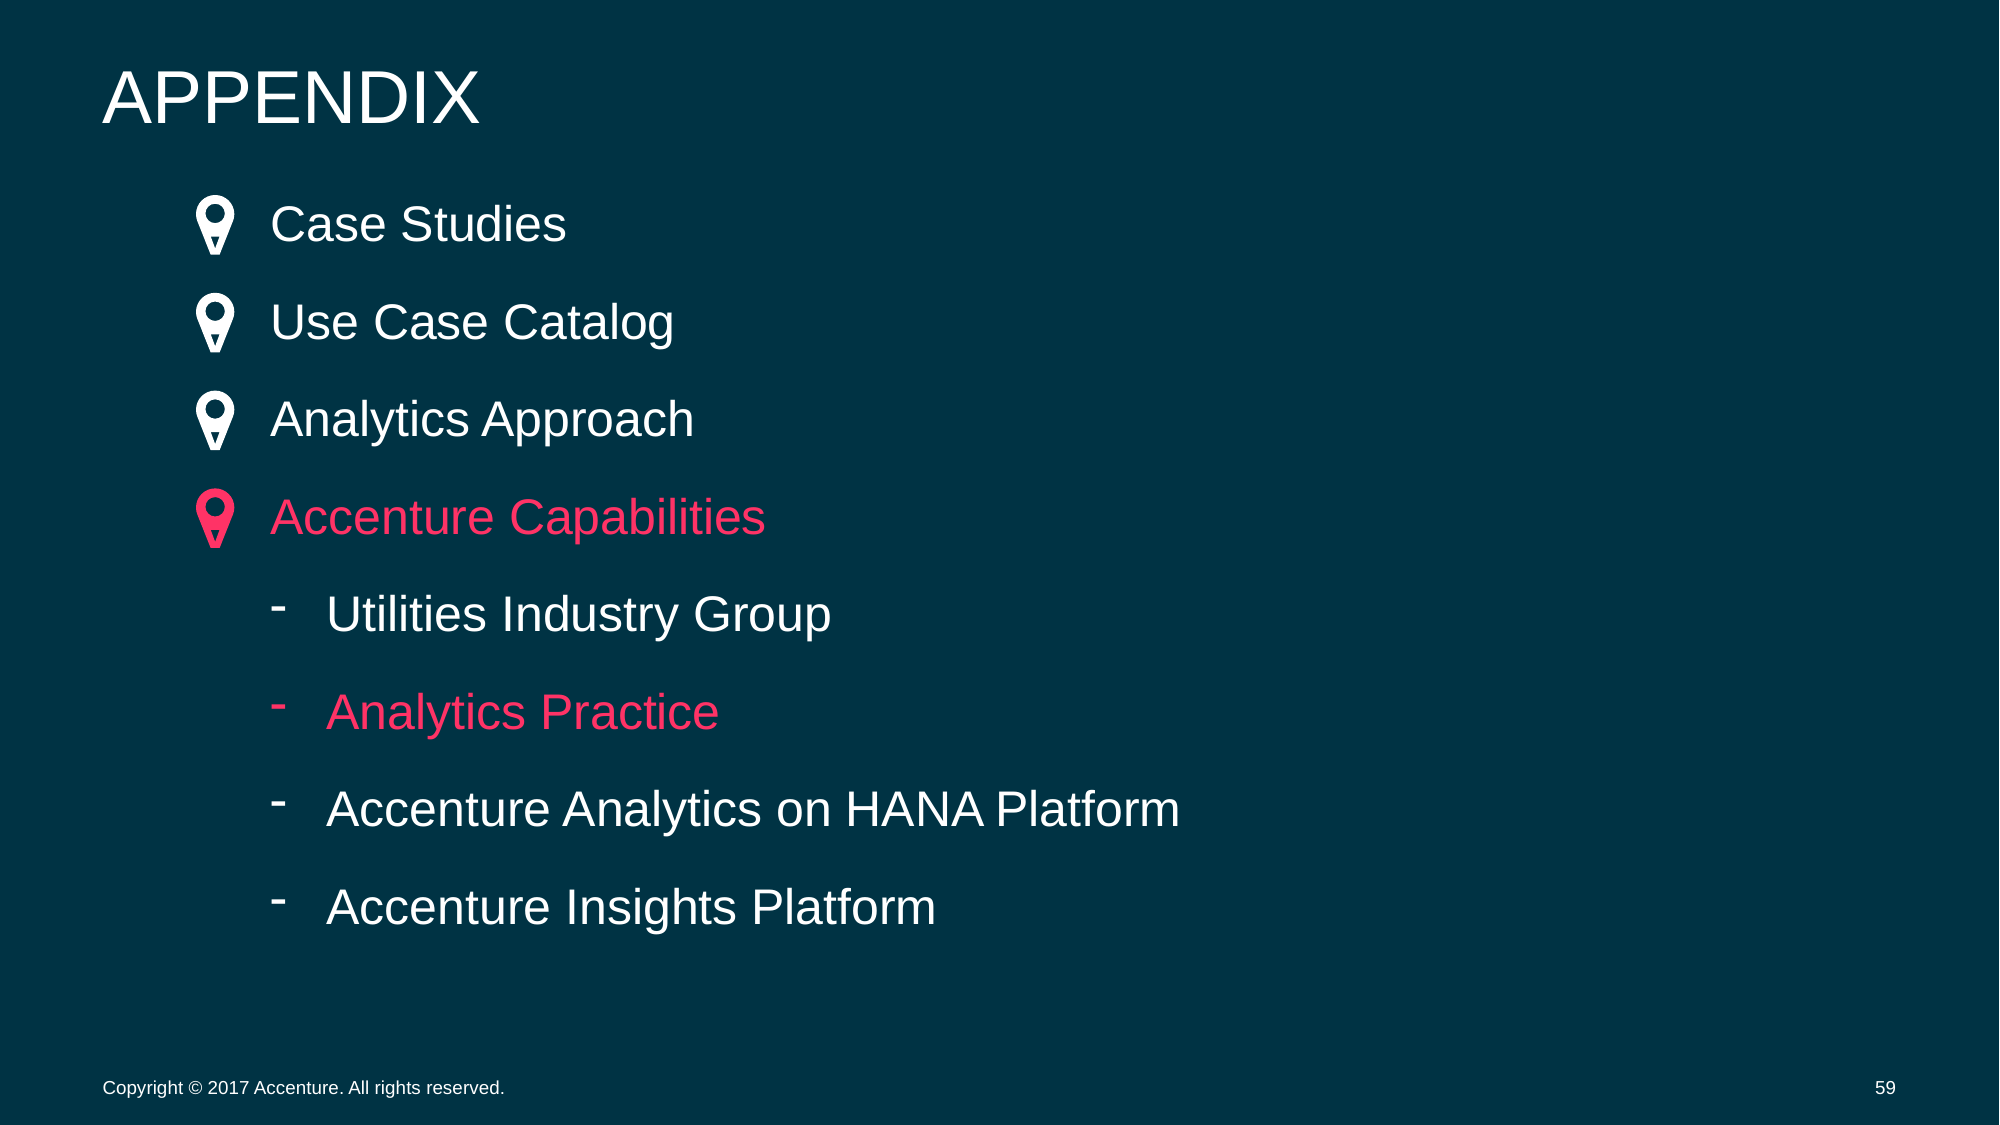

# Appendix
Case Studies
Use Case Catalog
Analytics Approach
Accenture Capabilities
Utilities Industry Group
Analytics Practice
Accenture Analytics on HANA Platform
Accenture Insights Platform